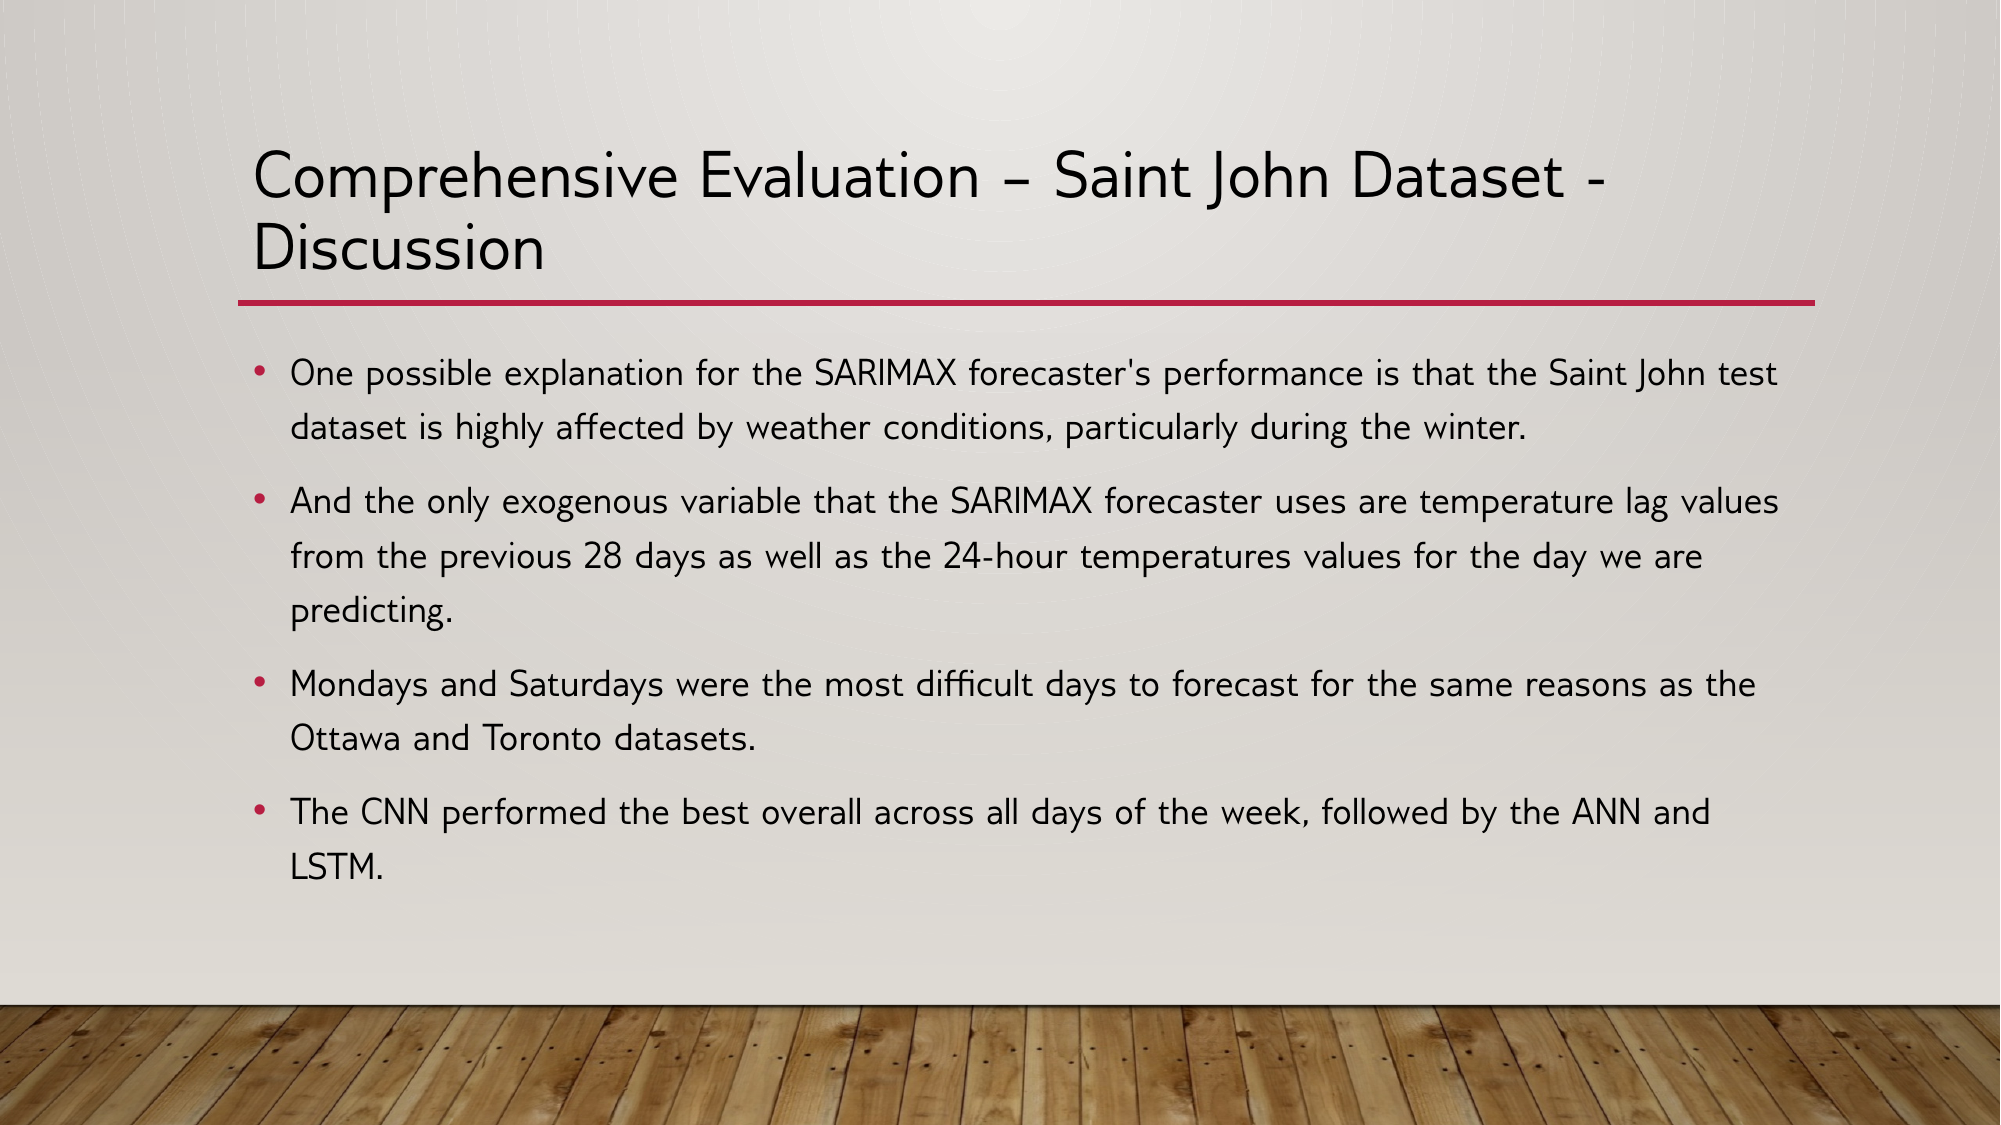

# Comprehensive Evaluation – Saint John Dataset - Discussion
One possible explanation for the SARIMAX forecaster's performance is that the Saint John test dataset is highly affected by weather conditions, particularly during the winter.
And the only exogenous variable that the SARIMAX forecaster uses are temperature lag values from the previous 28 days as well as the 24-hour temperatures values for the day we are predicting.
Mondays and Saturdays were the most difficult days to forecast for the same reasons as the Ottawa and Toronto datasets.
The CNN performed the best overall across all days of the week, followed by the ANN and LSTM.